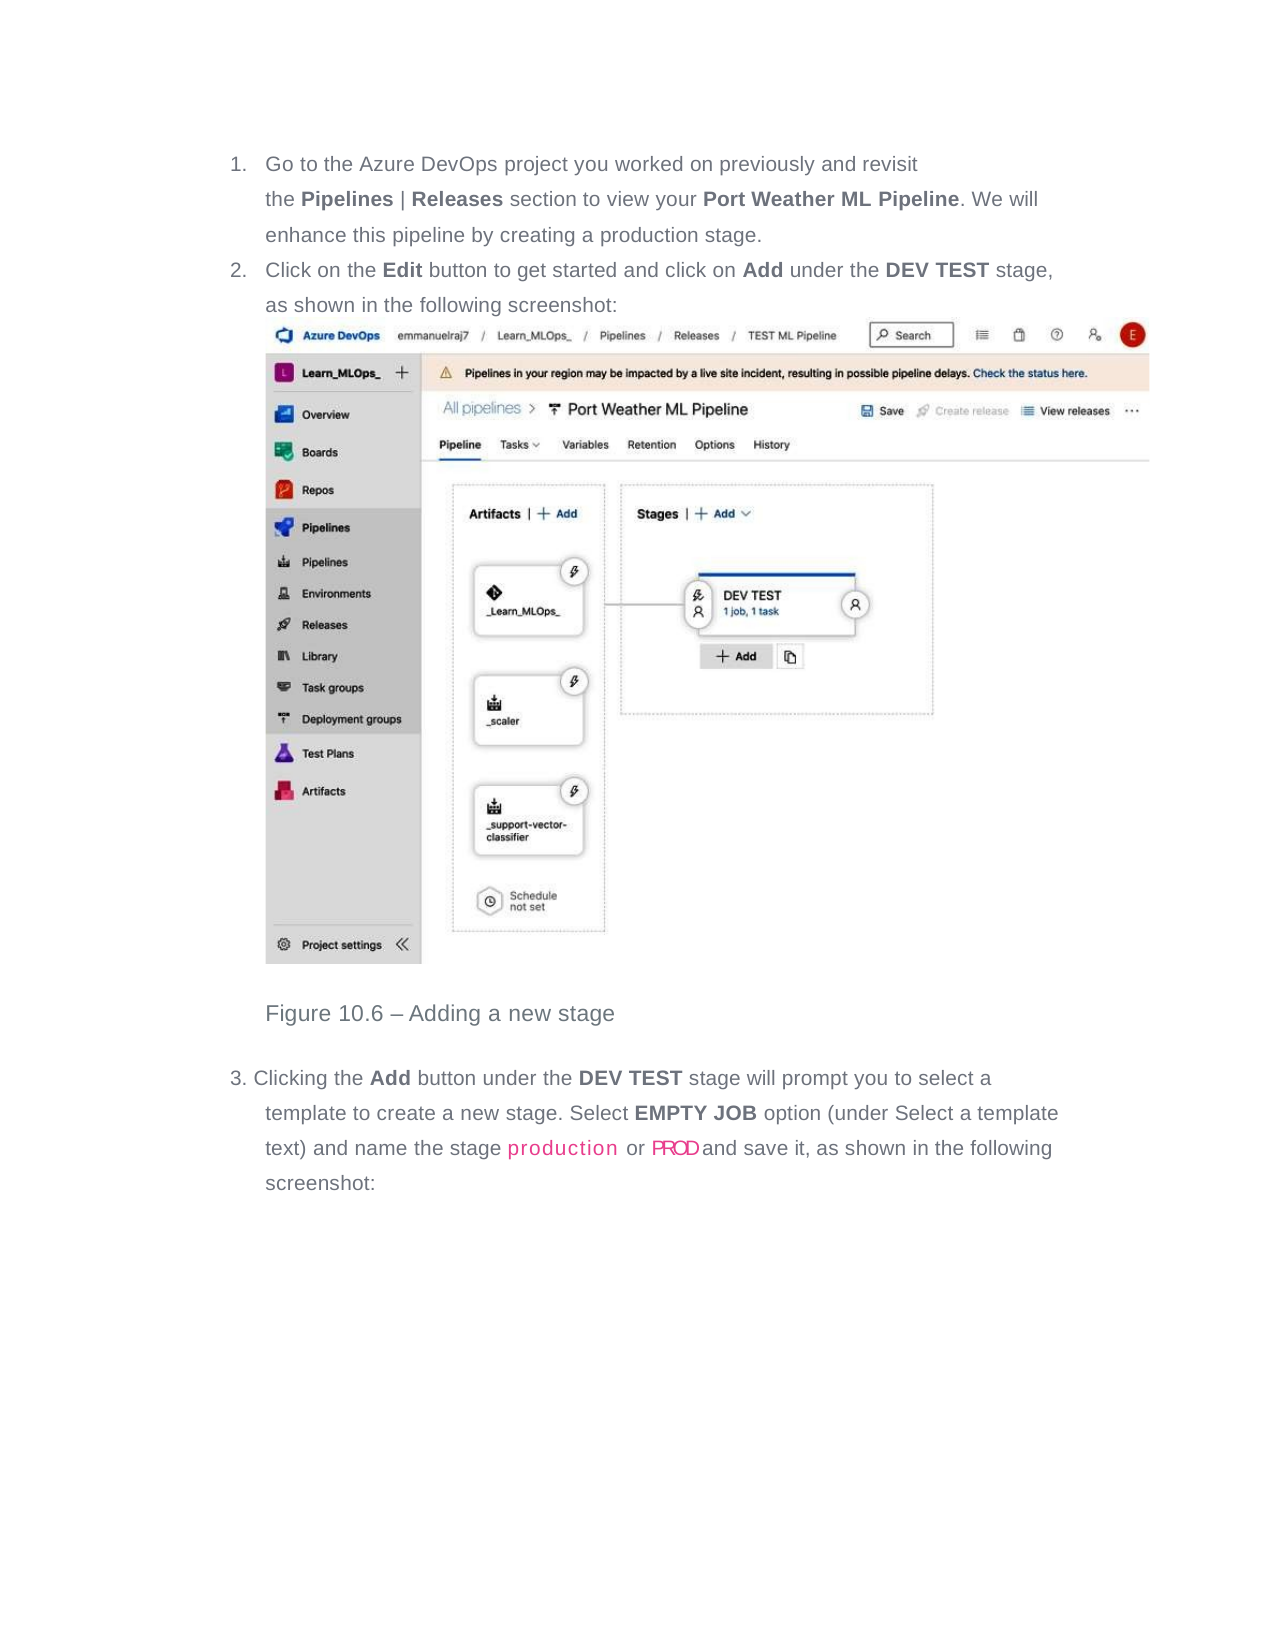

Go to the Azure DevOps project you worked on previously and revisit
the Pipelines | Releases section to view your Port Weather ML Pipeline. We will  enhance this pipeline by creating a production stage.
Click on the Edit button to get started and click on Add under the DEV TEST stage,  as shown in the following screenshot:

Figure 10.6 – Adding a new stage

3. Clicking the Add button under the DEV TEST stage will prompt you to select a  template to create a new stage. Select EMPTY JOB option (under Select a template  text) and name the stage production or PROD and save it, as shown in the following  screenshot: